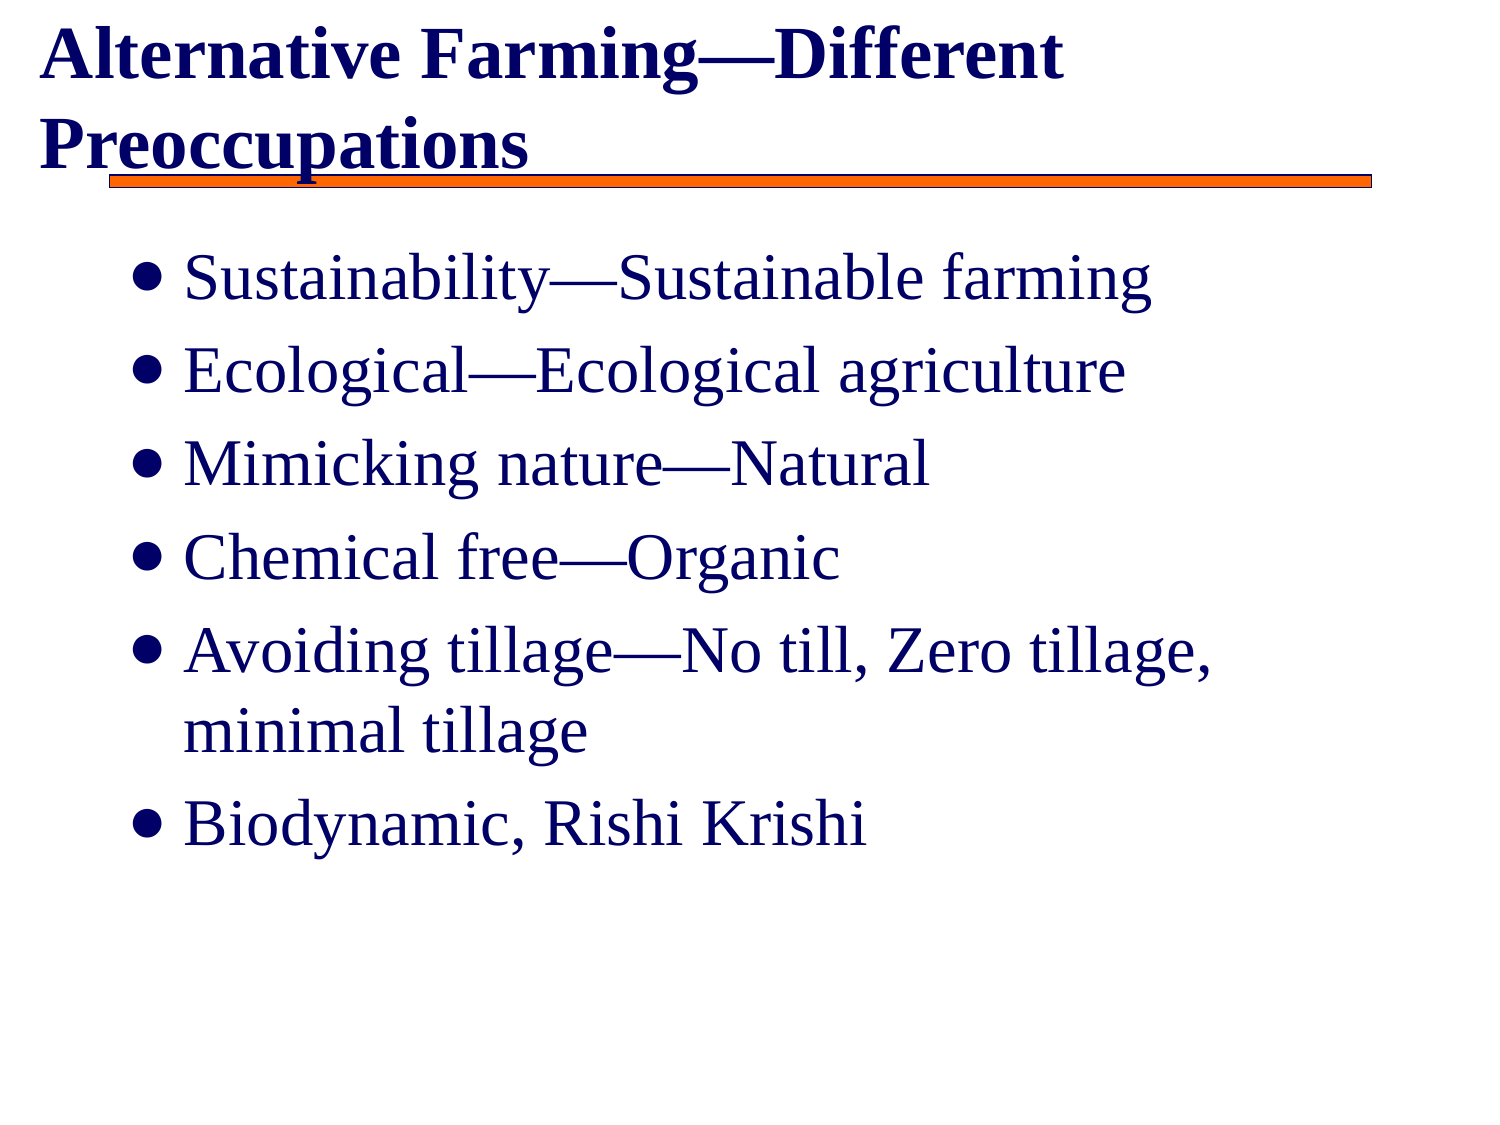

# Alternative Farming—Different Preoccupations
Sustainability—Sustainable farming
Ecological—Ecological agriculture
Mimicking nature—Natural
Chemical free—Organic
Avoiding tillage—No till, Zero tillage, minimal tillage
Biodynamic, Rishi Krishi